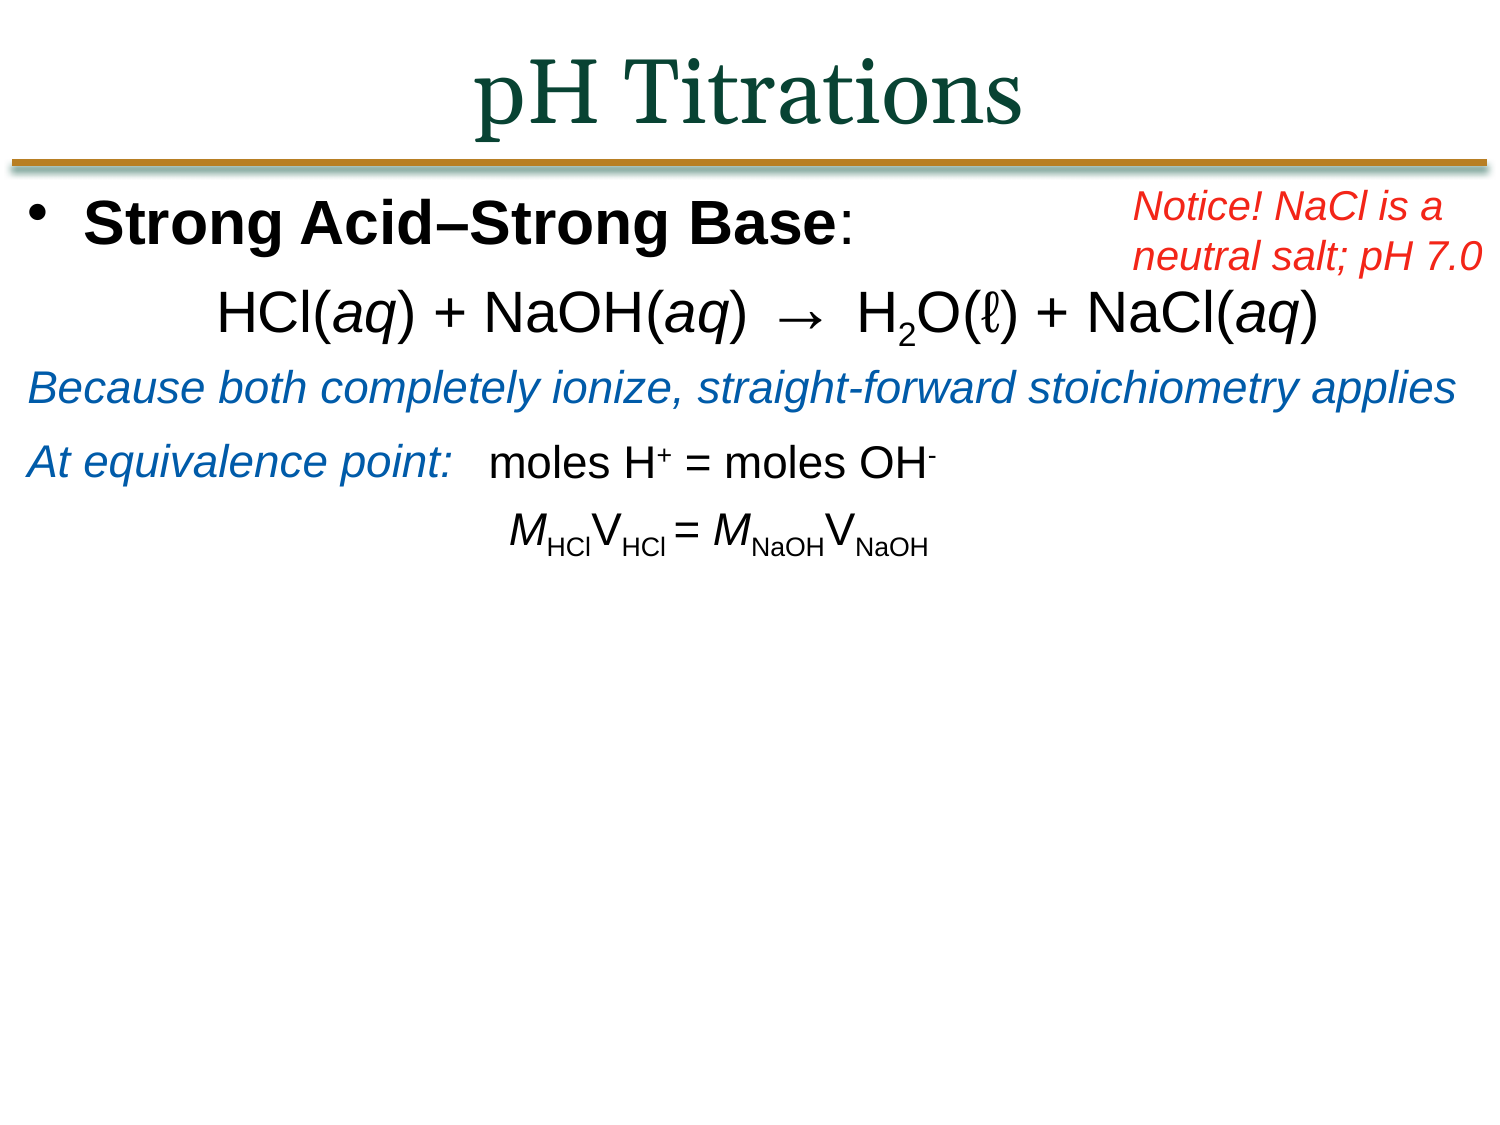

pH Titrations

Notice! NaCl is a neutral salt; pH 7.0
# Strong Acid–Strong Base:
       HCl(aq) + NaOH(aq) → H2O(ℓ) + NaCl(aq)

Because both completely ionize, straight-forward stoichiometry applies
At equivalence point:
moles H+ = moles OH-
 MHClVHCl = MNaOHVNaOH